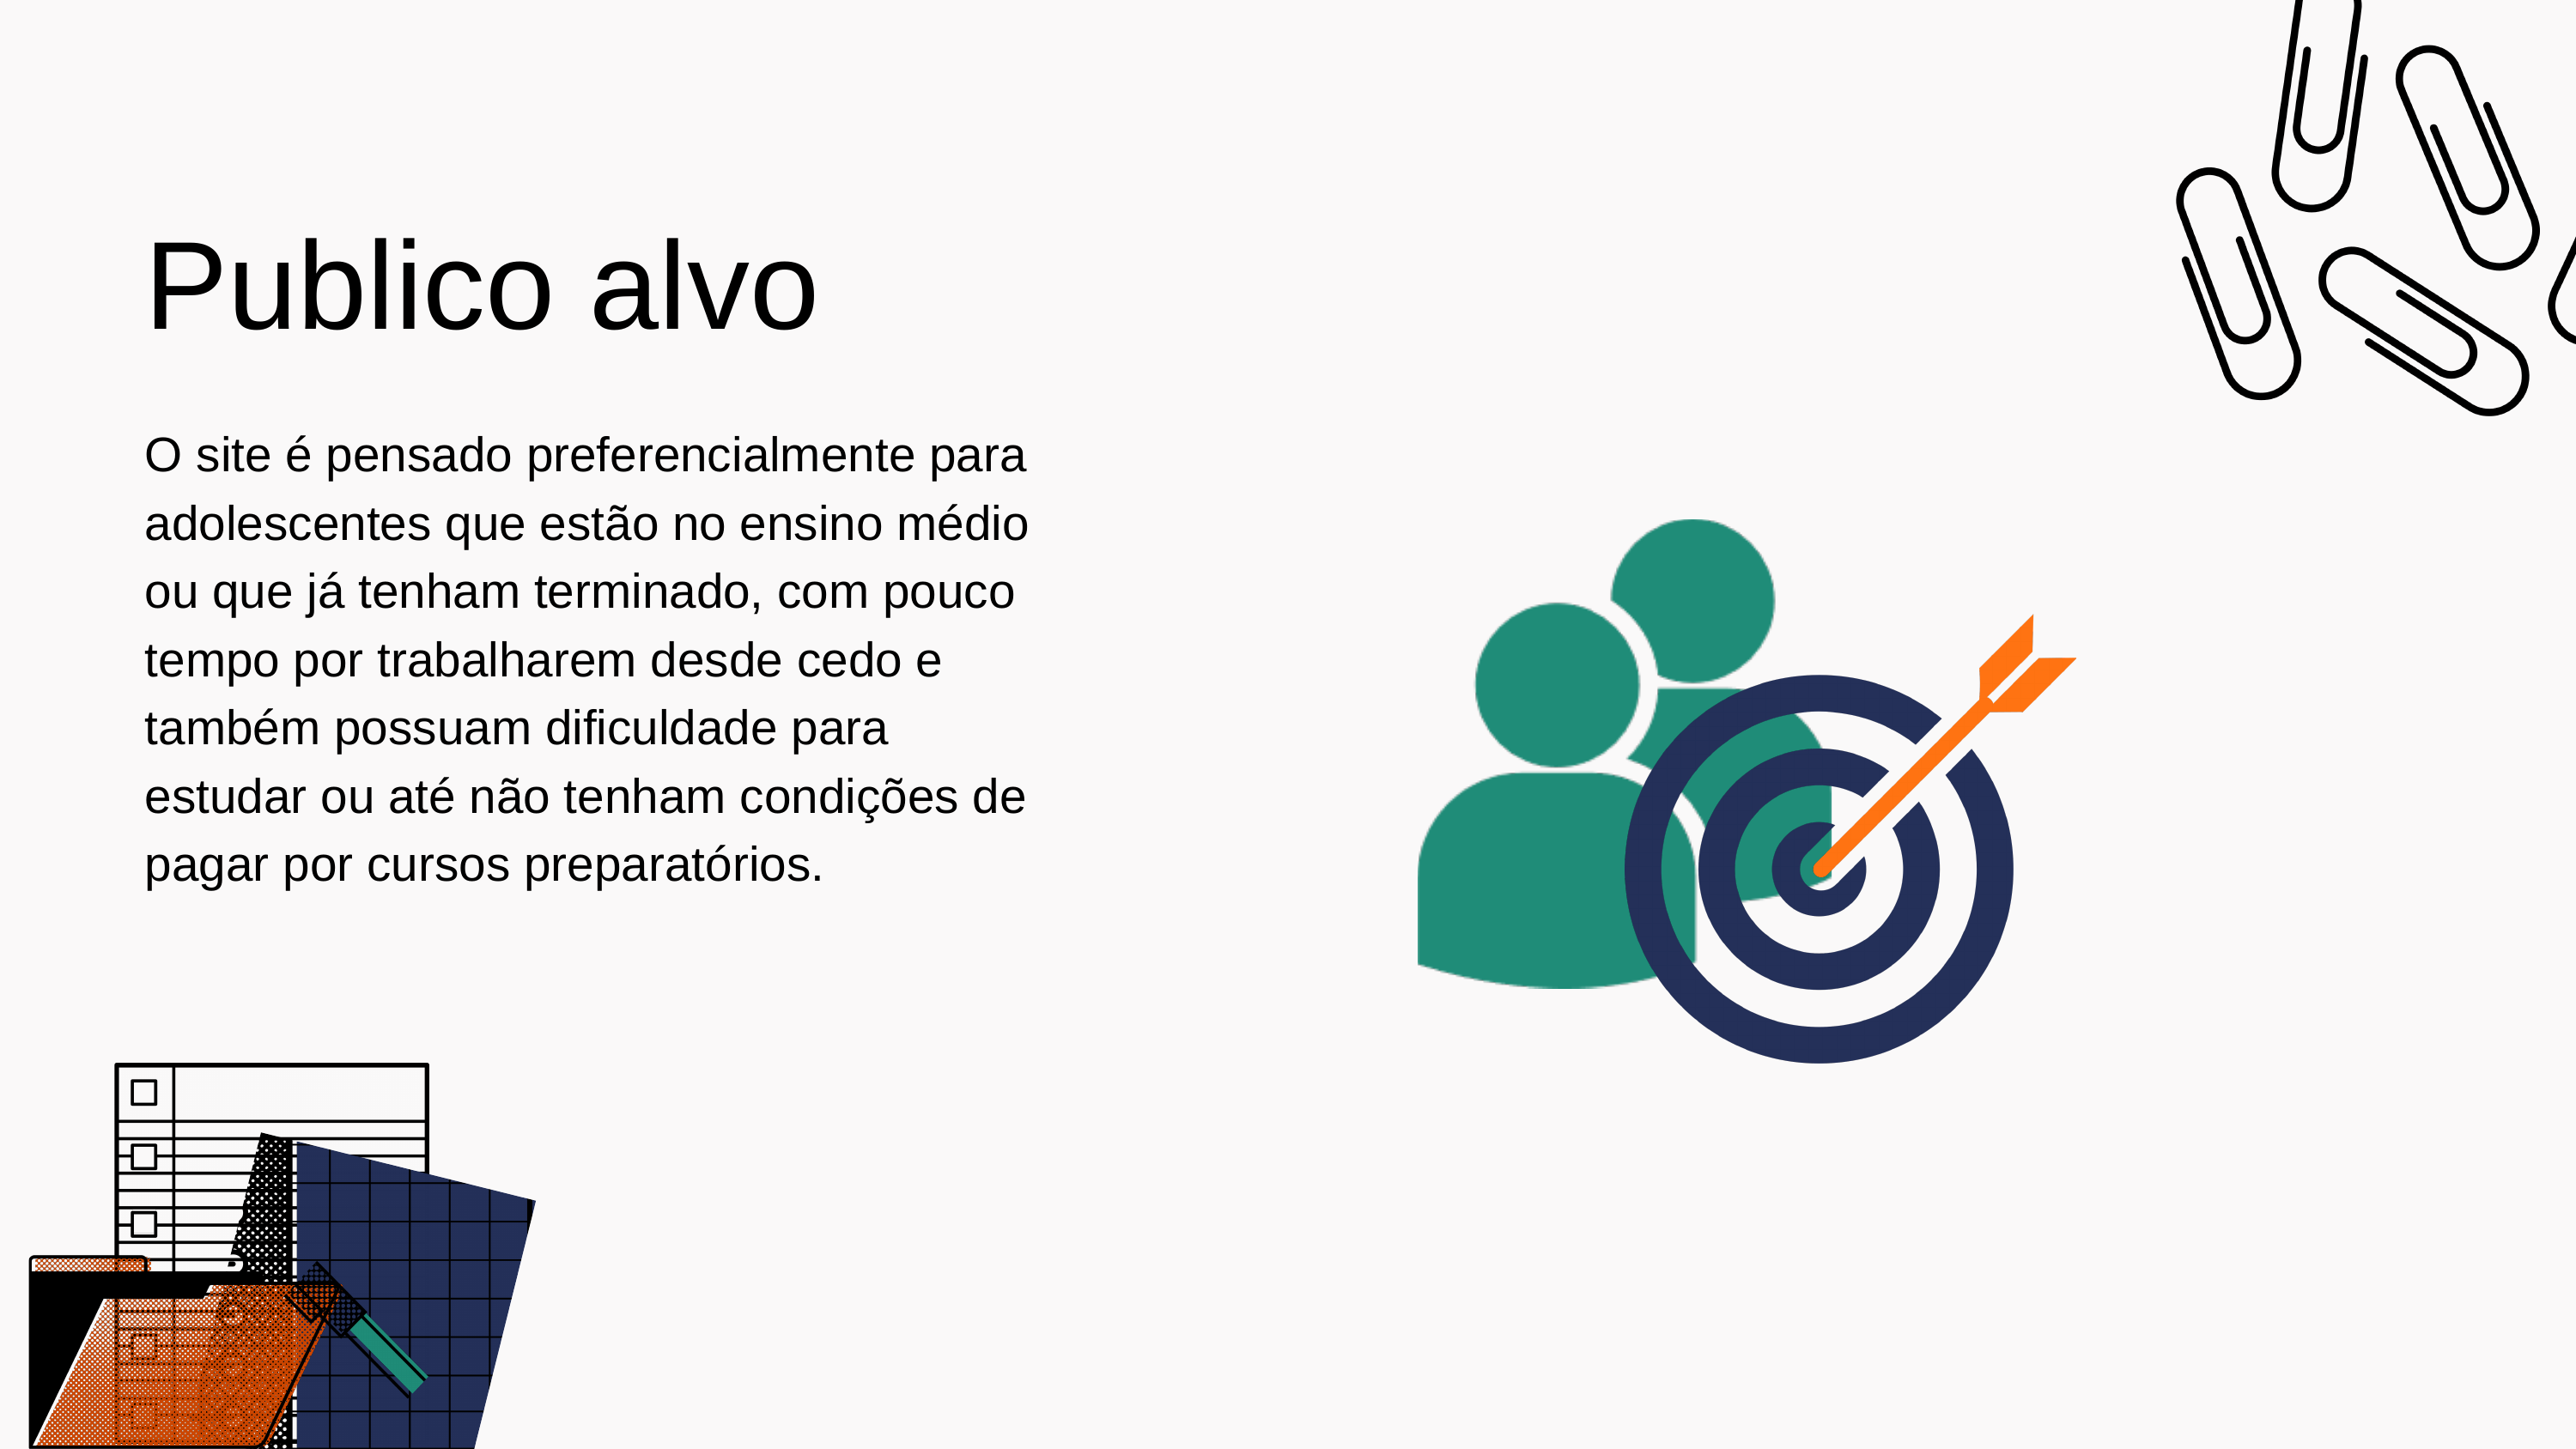

Publico alvo
O site é pensado preferencialmente para adolescentes que estão no ensino médio ou que já tenham terminado, com pouco tempo por trabalharem desde cedo e também possuam dificuldade para estudar ou até não tenham condições de pagar por cursos preparatórios.